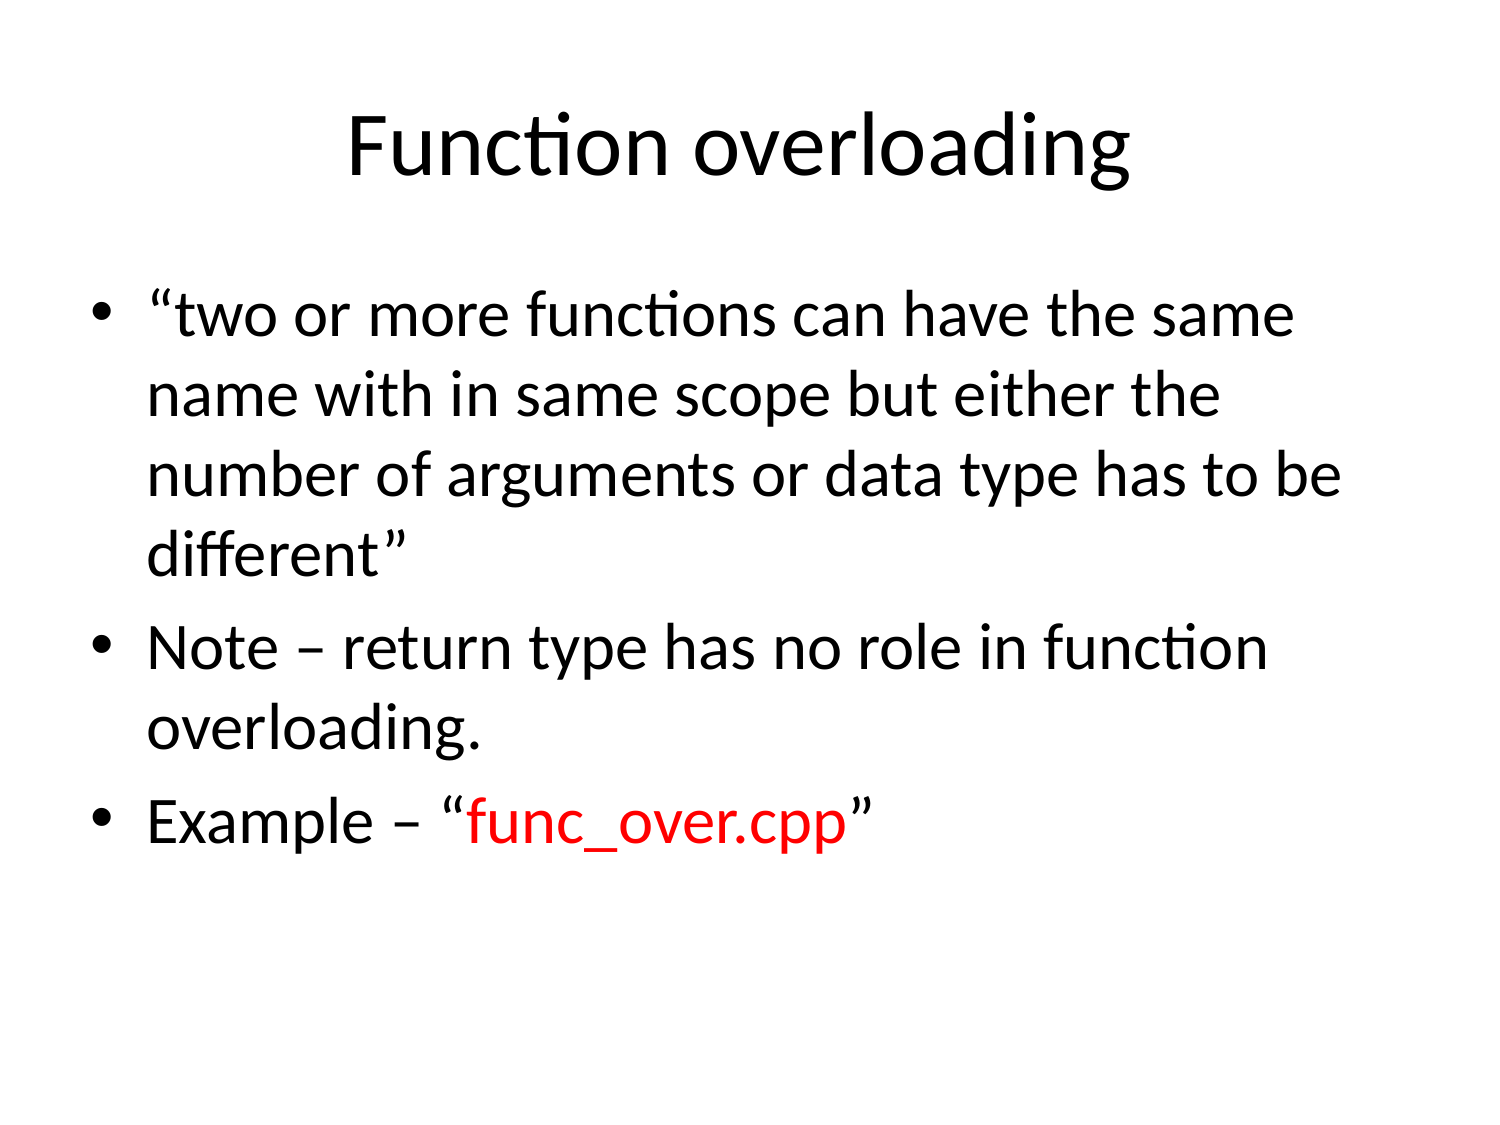

# Function overloading
“two or more functions can have the same name with in same scope but either the number of arguments or data type has to be different”
Note – return type has no role in function overloading.
Example – “func_over.cpp”